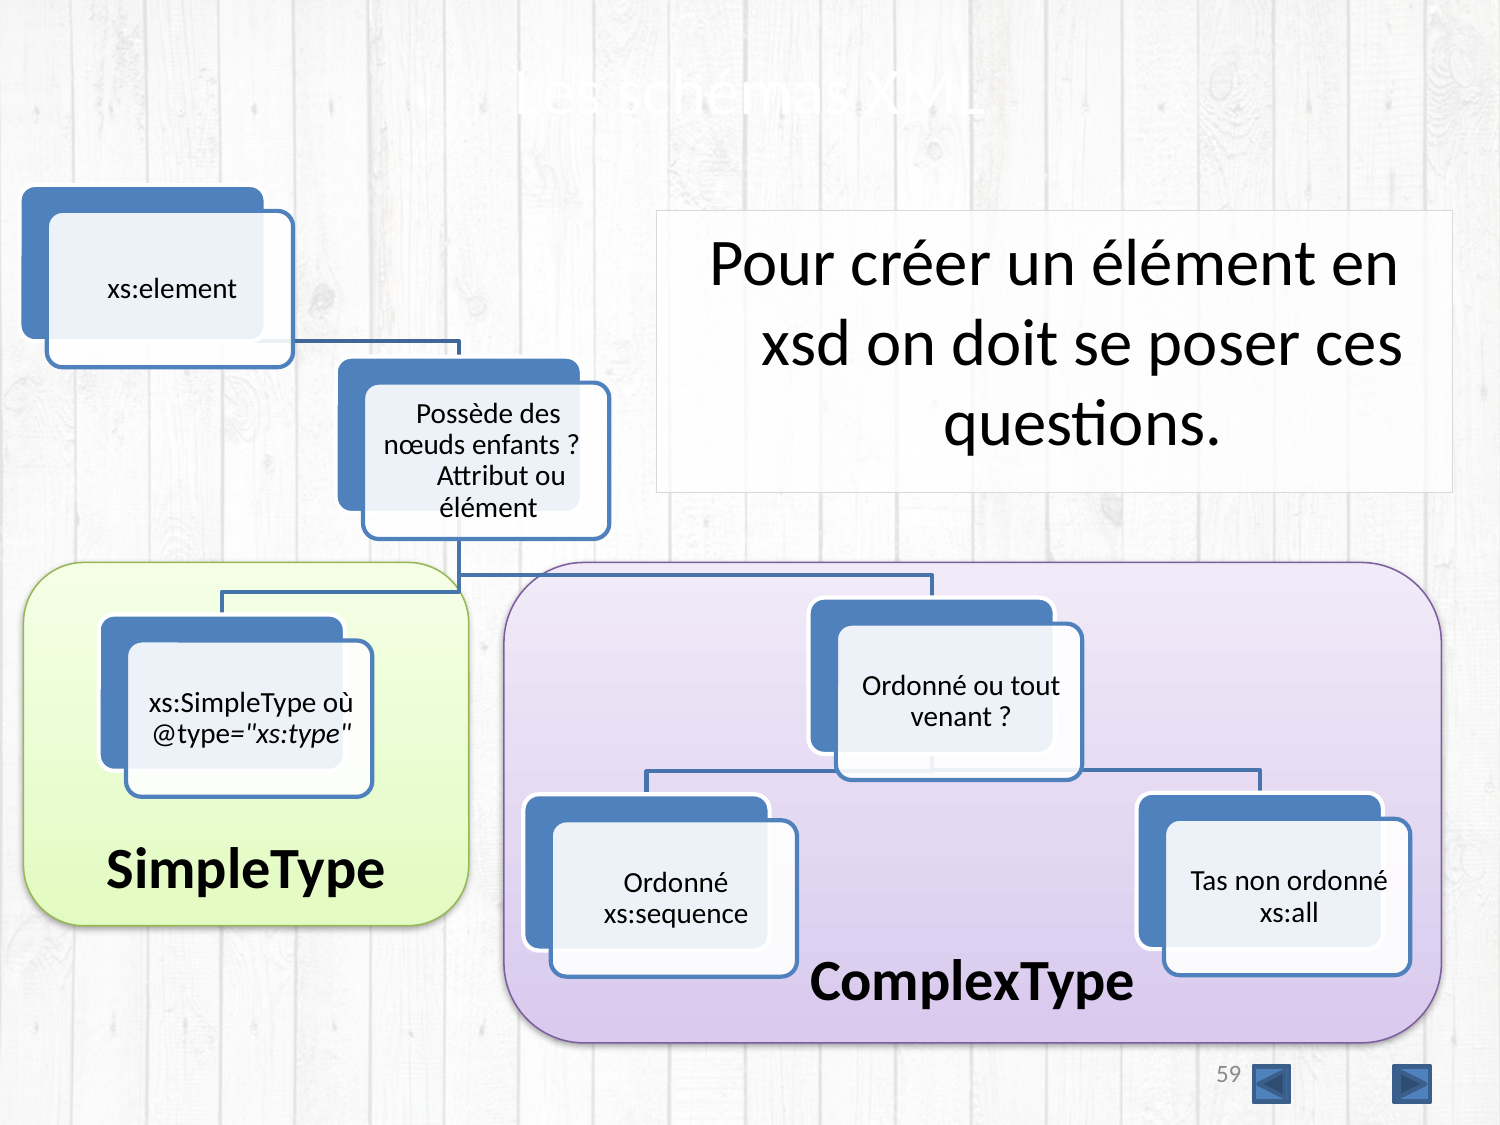

# Les schémas XML
xs:element
Possède des nœuds enfants ?       Attribut ou élément
xs:SimpleType où @type="xs:type"
Ordonné ou tout venant ?
Ordonné xs:sequence
Tas non ordonné xs:all
Pour créer un élément en xsd on doit se poser ces questions.
SimpleType
ComplexType
59